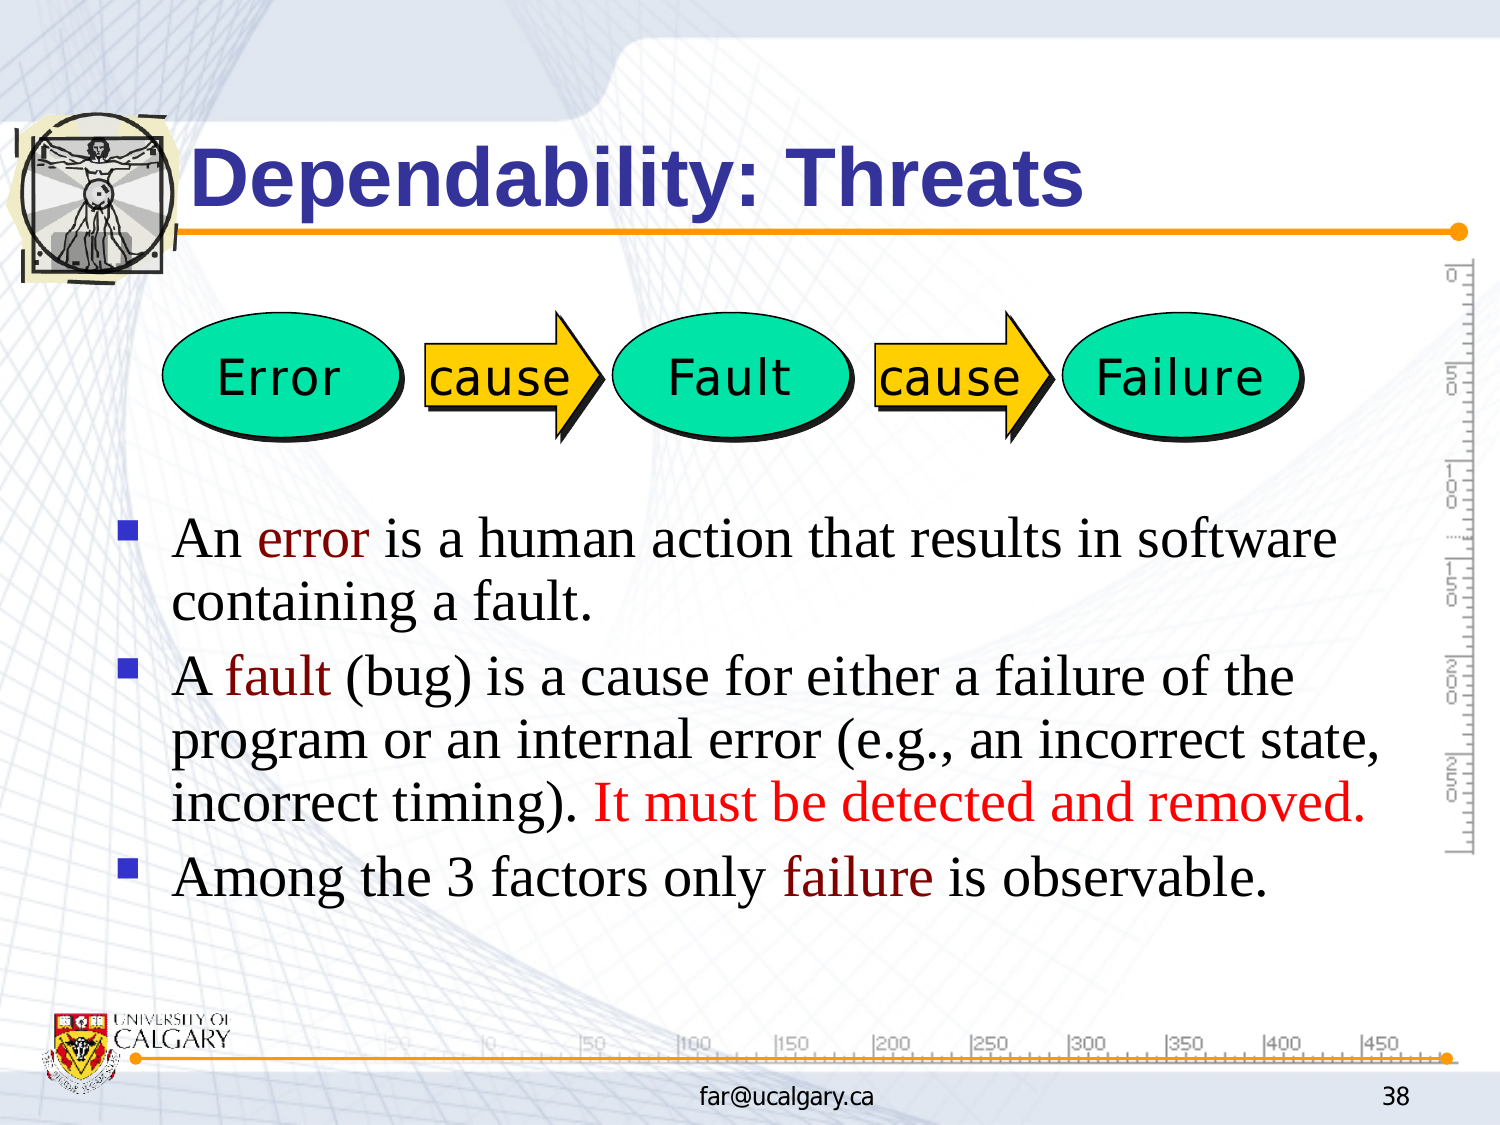

# Dependability: Threats
Error
cause
Fault
cause
Failure
An error is a human action that results in software containing a fault.
A fault (bug) is a cause for either a failure of the program or an internal error (e.g., an incorrect state, incorrect timing). It must be detected and removed.
Among the 3 factors only failure is observable.
far@ucalgary.ca
38